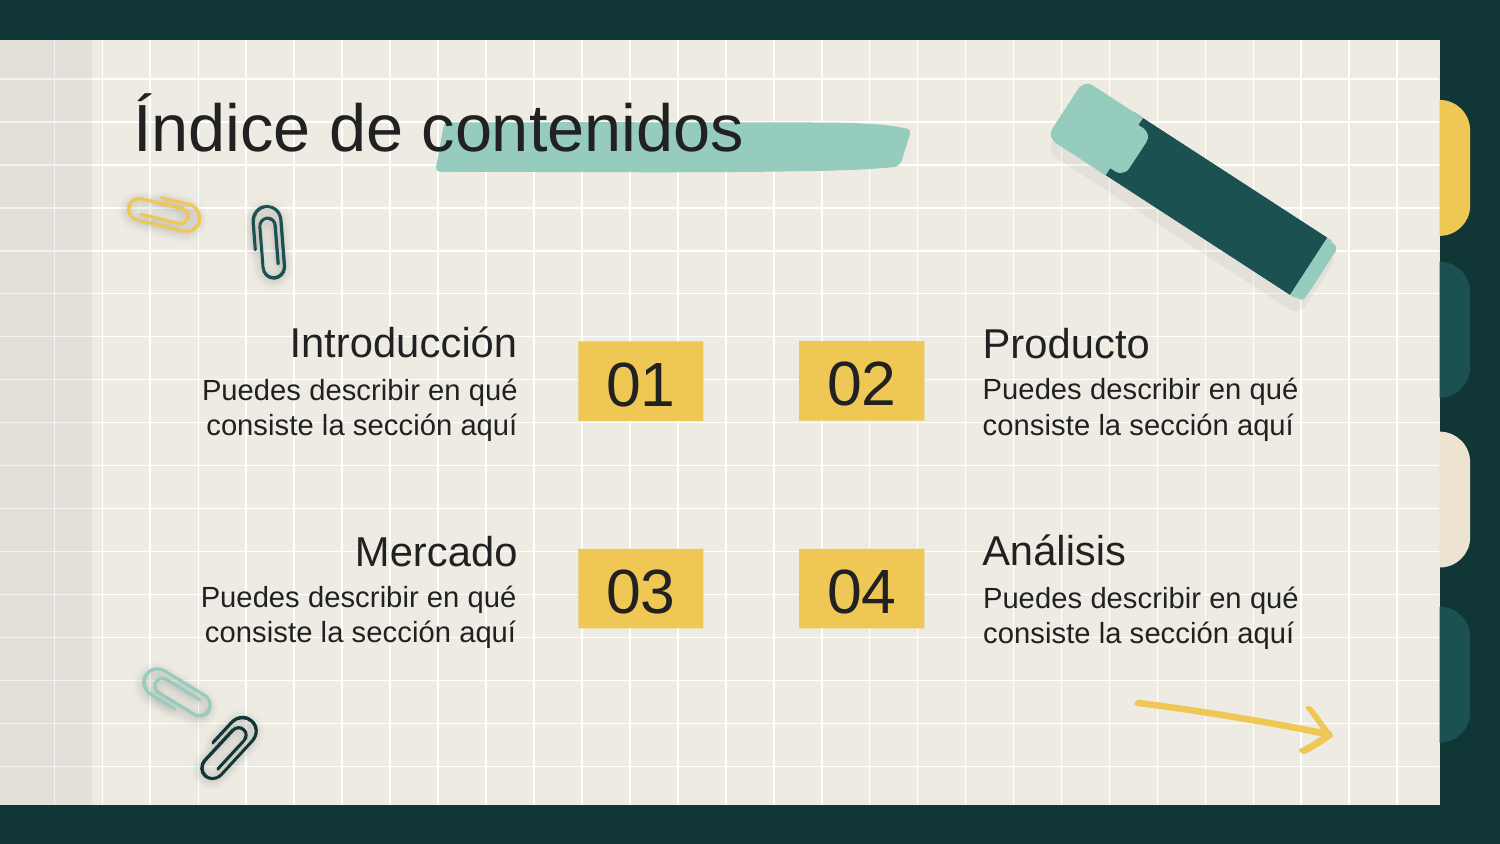

Índice de contenidos

Introducción
Producto
02
# 01
Puedes describir en qué consiste la sección aquí
Puedes describir en qué consiste la sección aquí
Análisis
Mercado
03
04
Puedes describir en qué consiste la sección aquí
Puedes describir en qué consiste la sección aquí